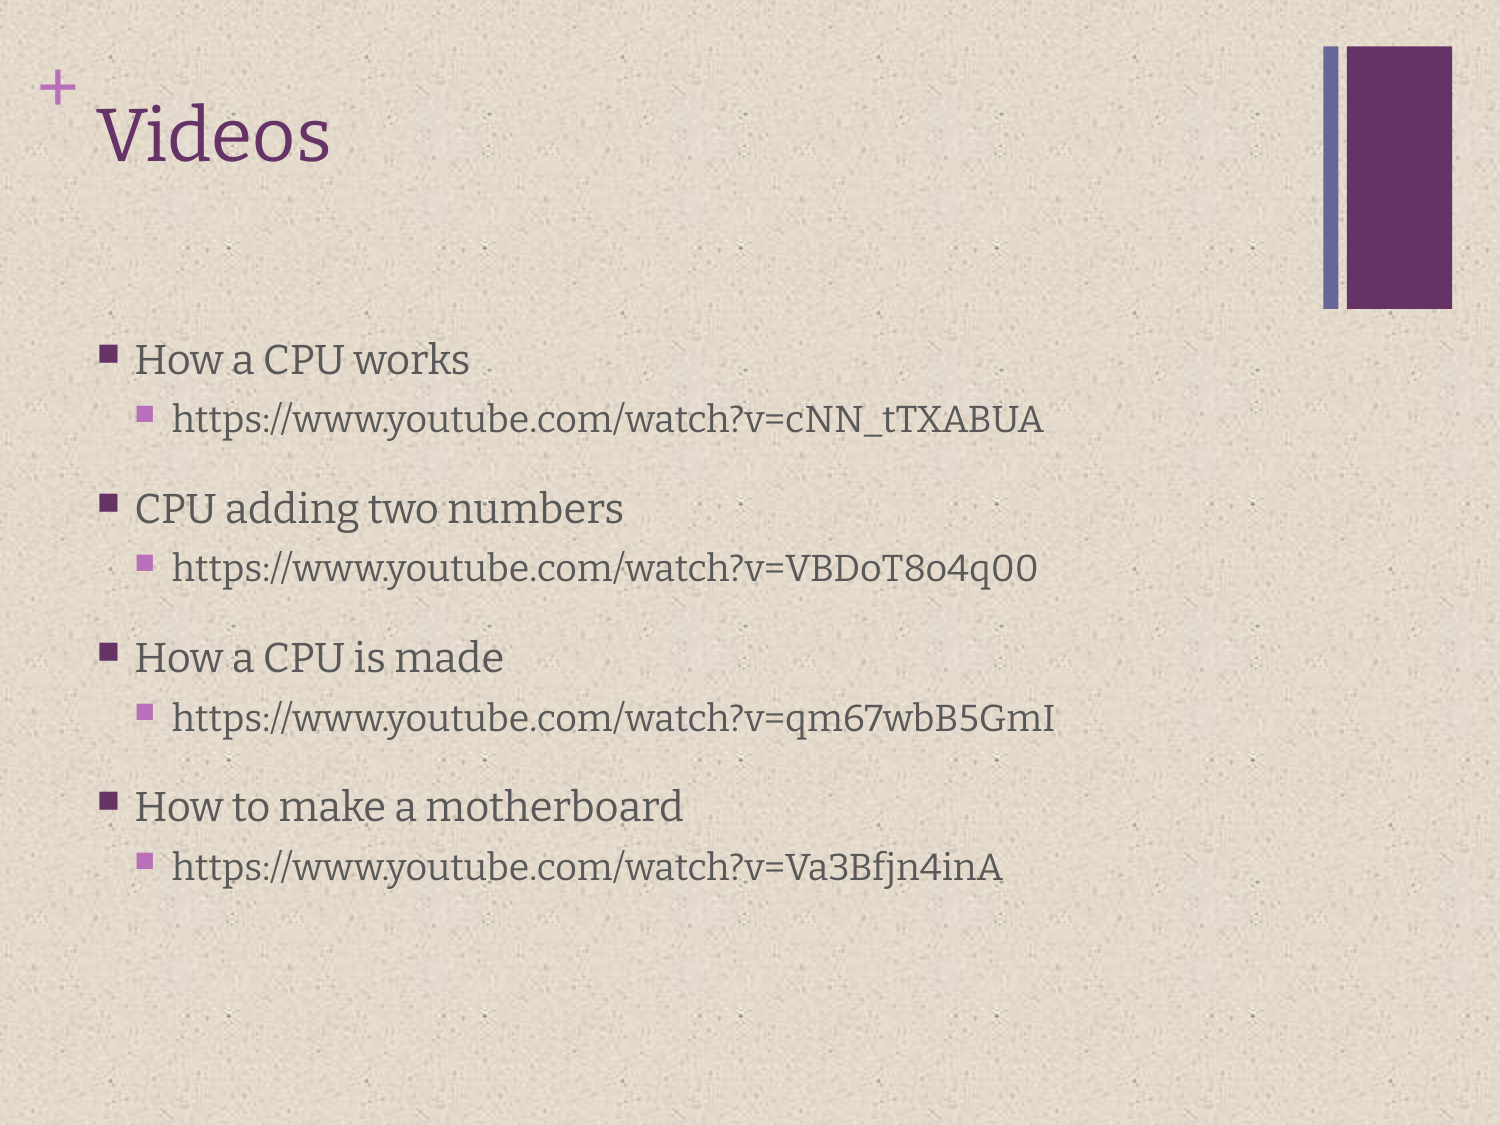

# Videos
How a CPU works
https://www.youtube.com/watch?v=cNN_tTXABUA
CPU adding two numbers
https://www.youtube.com/watch?v=VBDoT8o4q00
How a CPU is made
https://www.youtube.com/watch?v=qm67wbB5GmI
How to make a motherboard
https://www.youtube.com/watch?v=Va3Bfjn4inA